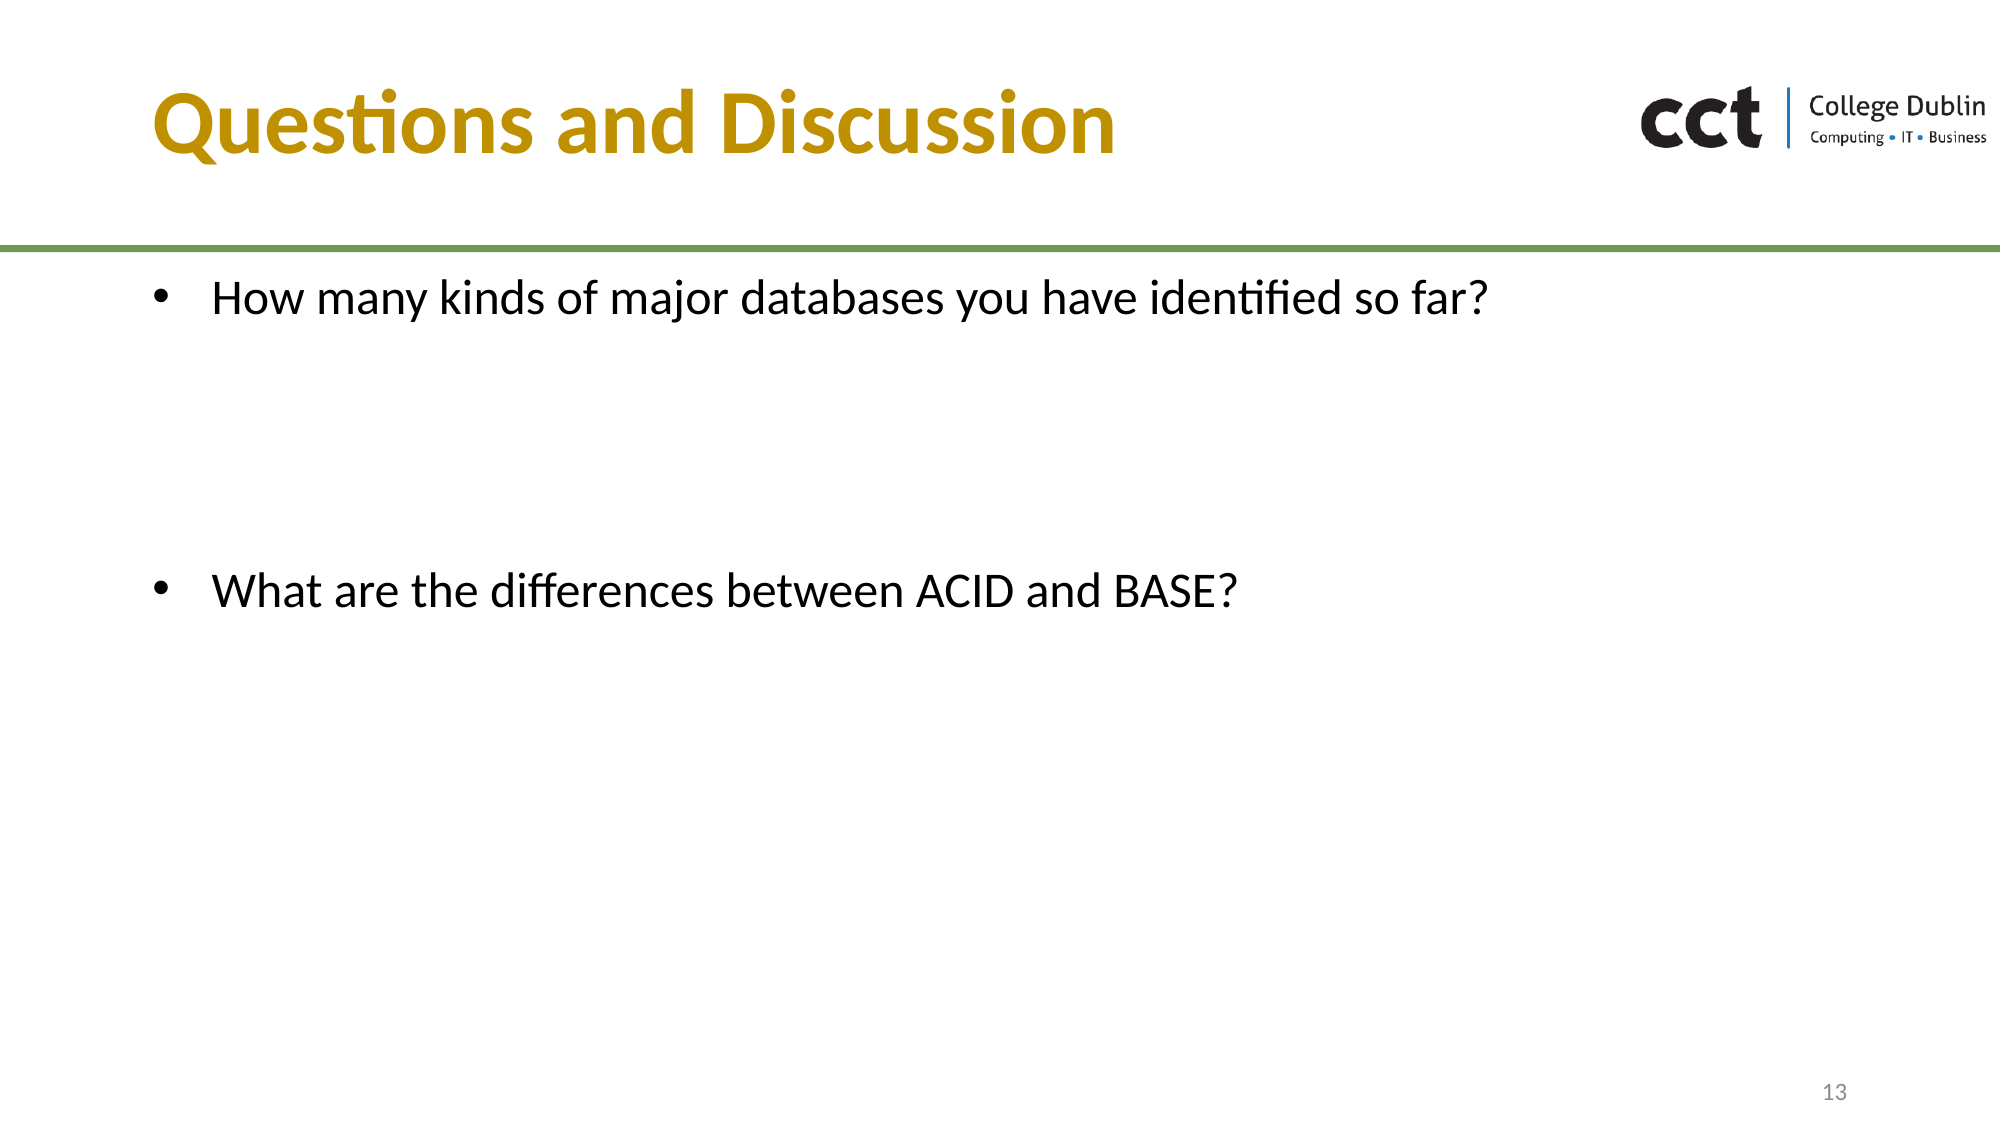

# Questions and Discussion
How many kinds of major databases you have identified so far?

What are the differences between ACID and BASE?

13